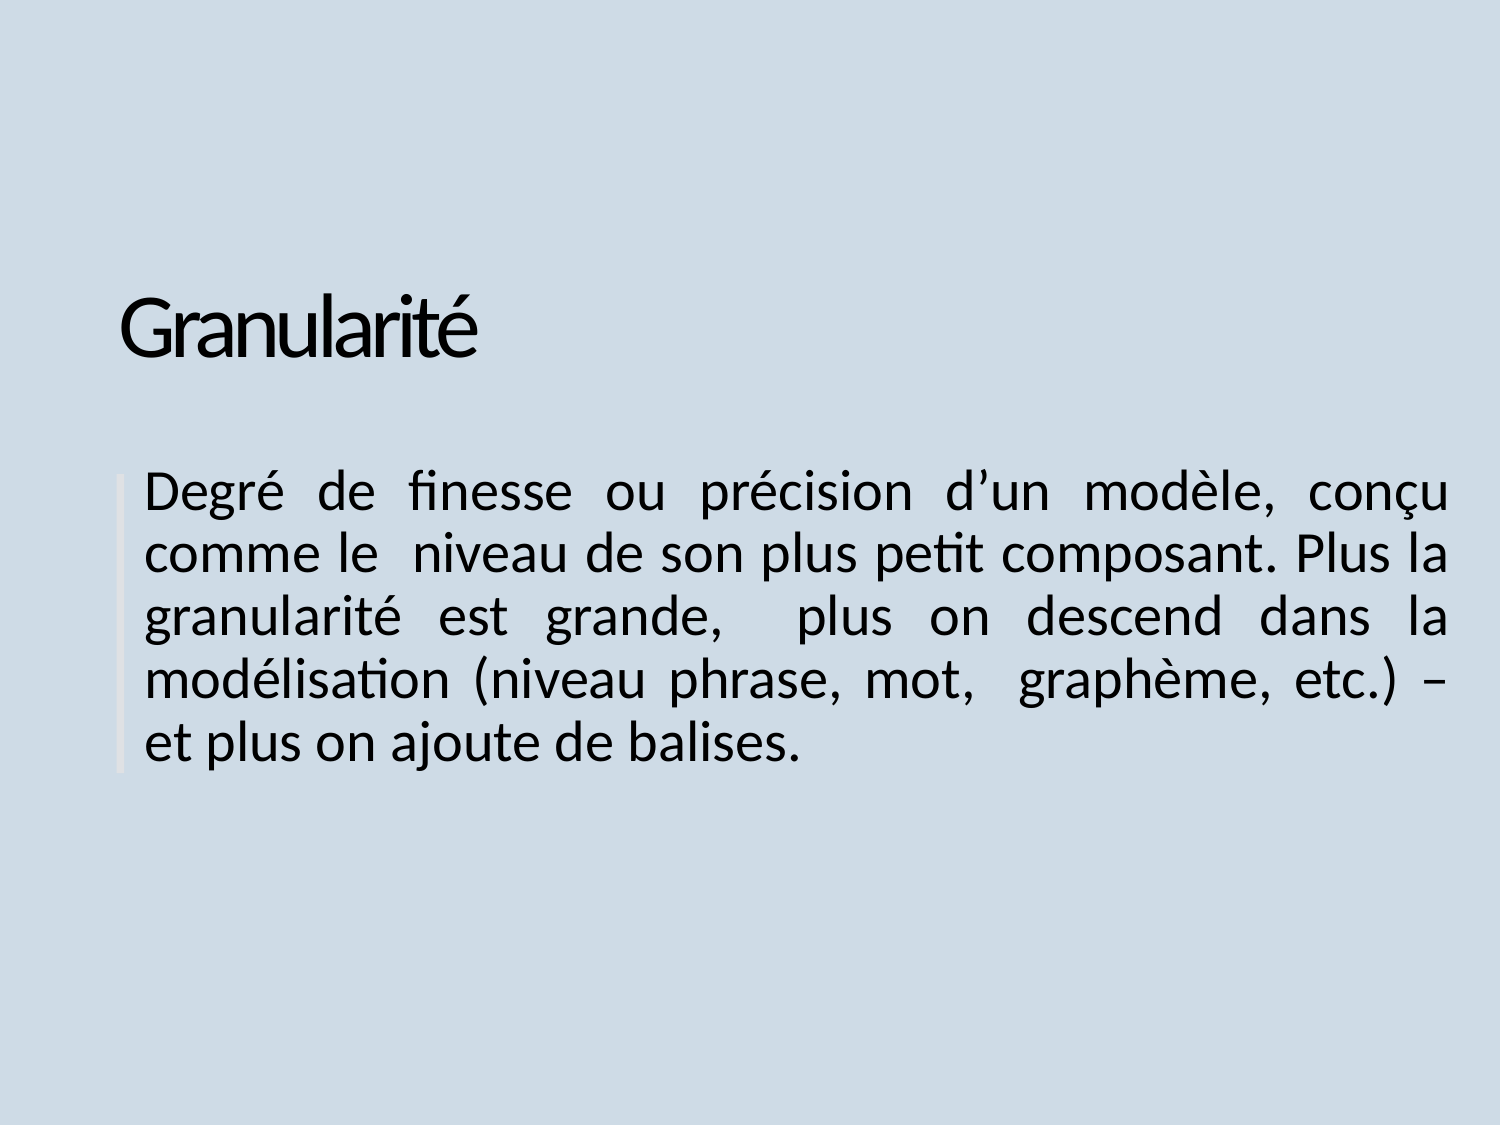

# Granularité
Degré de finesse ou précision d’un modèle, conçu comme le  niveau de son plus petit composant. Plus la granularité est grande,  plus on descend dans la modélisation (niveau phrase, mot,  graphème, etc.) – et plus on ajoute de balises.